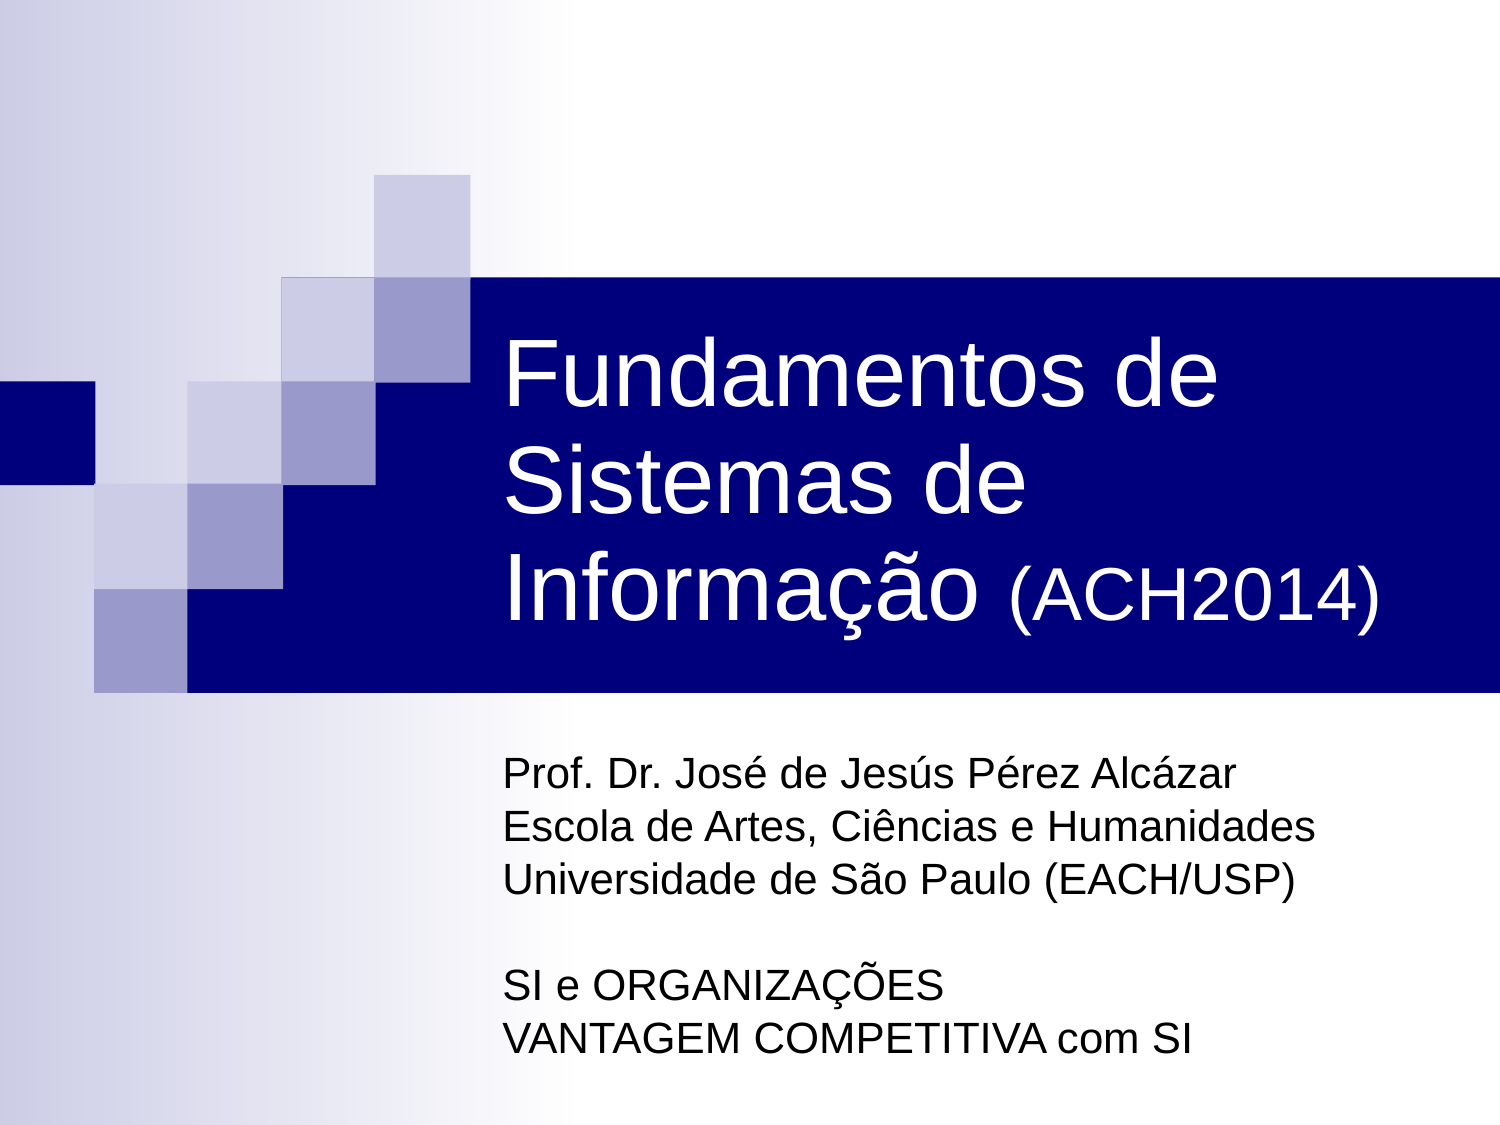

# Fundamentos de Sistemas de Informação (ACH2014)
Prof. Dr. José de Jesús Pérez Alcázar
Escola de Artes, Ciências e Humanidades
Universidade de São Paulo (EACH/USP)‏

SI e ORGANIZAÇÕES
VANTAGEM COMPETITIVA com SI